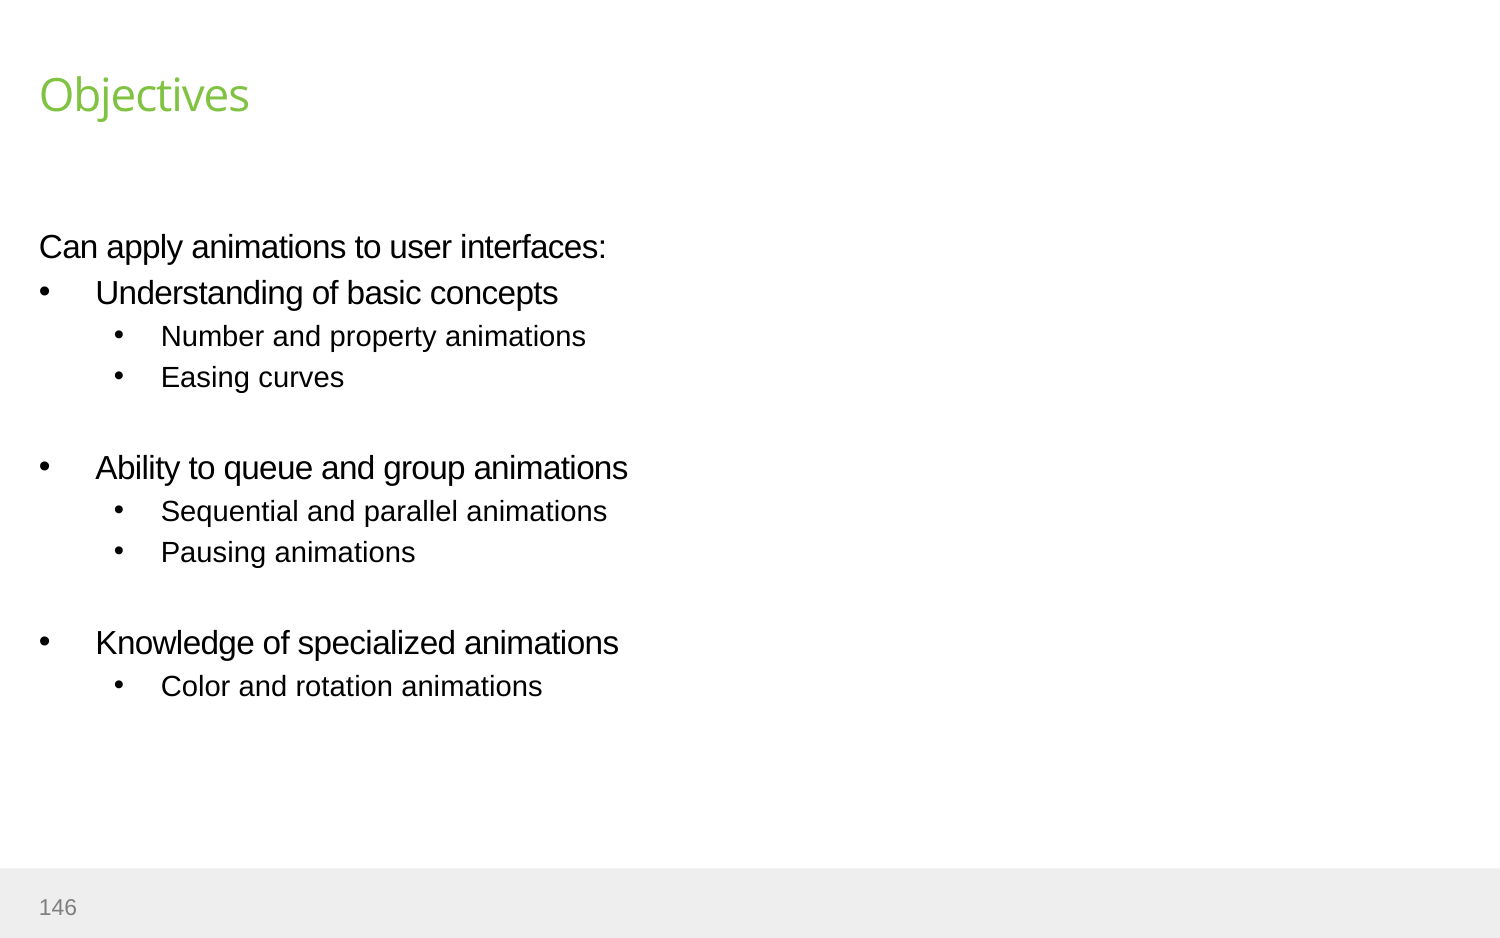

# Objectives
Can apply animations to user interfaces:
Understanding of basic concepts
Number and property animations
Easing curves

Ability to queue and group animations
Sequential and parallel animations
Pausing animations

Knowledge of specialized animations
Color and rotation animations
146